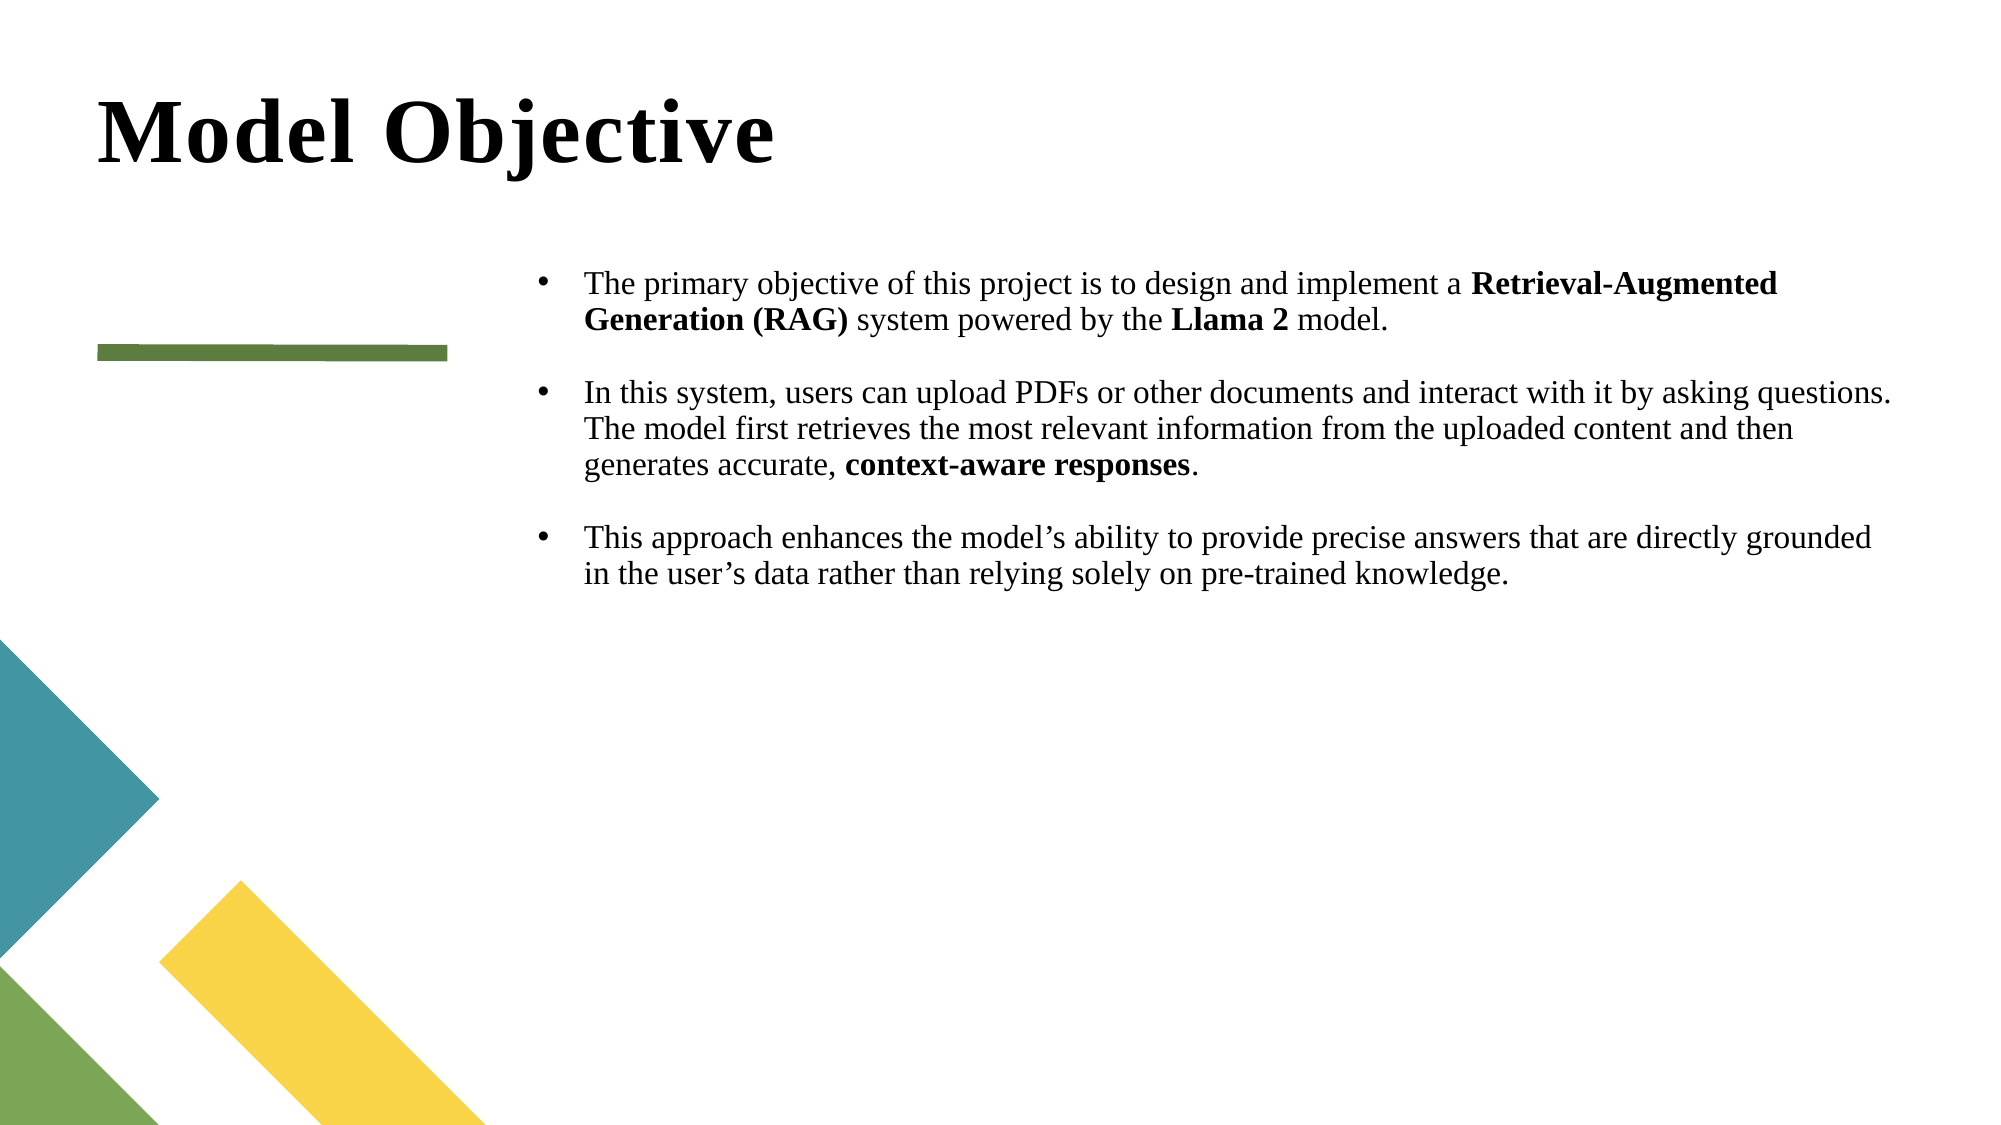

# Model Objective
The primary objective of this project is to design and implement a Retrieval-Augmented Generation (RAG) system powered by the Llama 2 model.
In this system, users can upload PDFs or other documents and interact with it by asking questions. The model first retrieves the most relevant information from the uploaded content and then generates accurate, context-aware responses.
This approach enhances the model’s ability to provide precise answers that are directly grounded in the user’s data rather than relying solely on pre-trained knowledge.